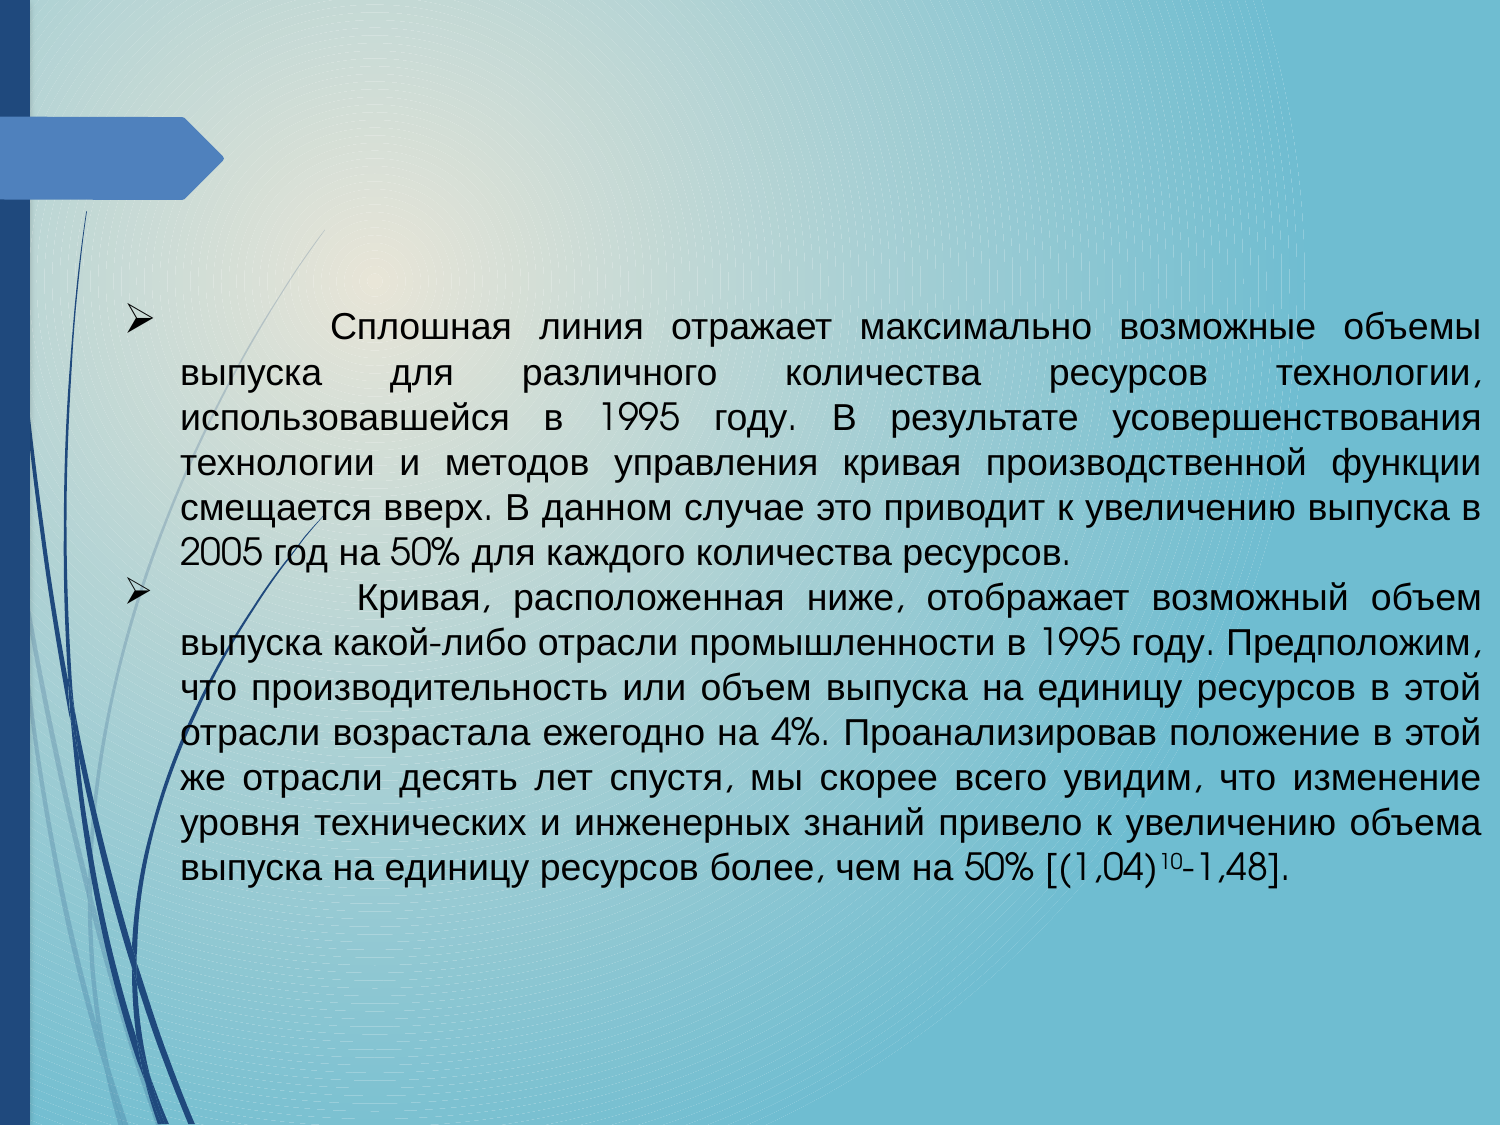

Сплошная линия отражает максимально возможные объемы выпуска для различного количества ресурсов технологии, использовавшейся в 1995 году. В результате усовершенствования технологии и методов управления кривая производственной функции смещается вверх. В данном случае это приводит к увеличению выпуска в 2005 год на 50% для каждого количества ресурсов.
        Кривая, расположенная ниже, отображает возможный объем выпуска какой-либо отрасли промышленности в 1995 году. Предположим, что производительность или объем выпуска на единицу ресурсов в этой отрасли возрастала ежегодно на 4%. Проанализировав положение в этой же отрасли десять лет спустя, мы скорее всего увидим, что изменение уровня технических и инженерных знаний привело к увеличению объема выпуска на единицу ресурсов более, чем на 50% [(1,04)10-1,48].